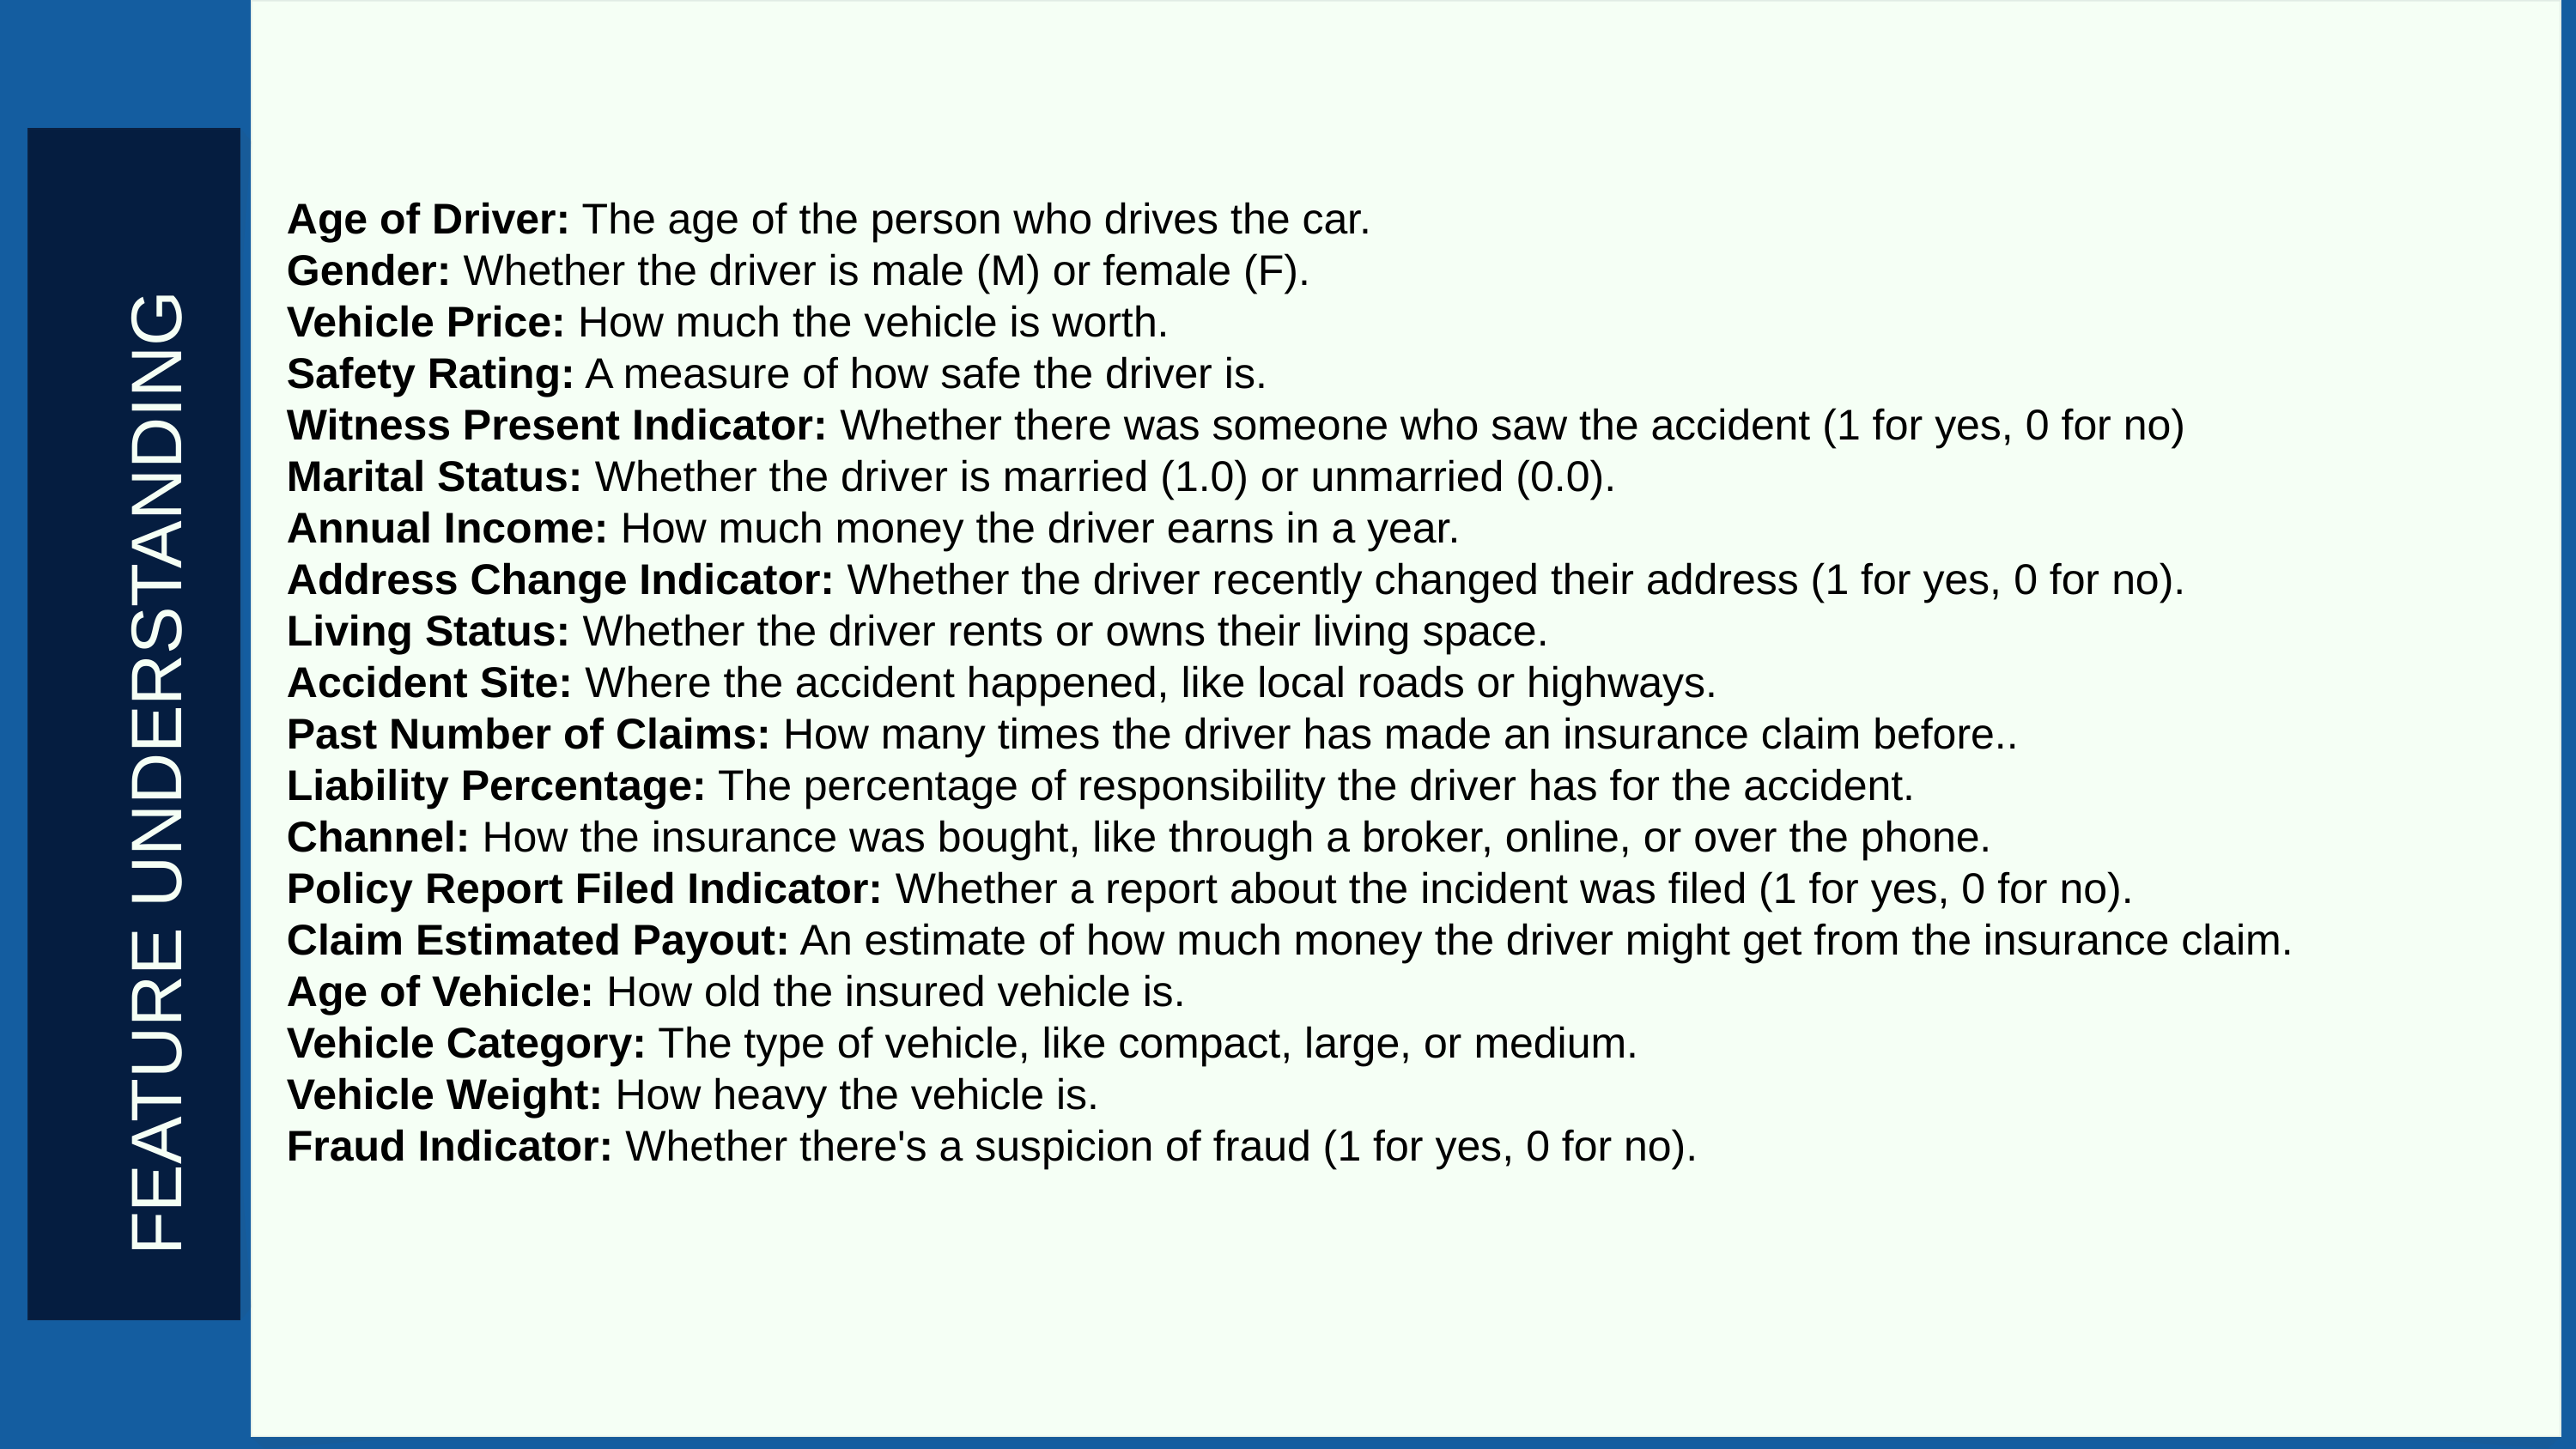

Age of Driver: The age of the person who drives the car.
Gender: Whether the driver is male (M) or female (F).
Vehicle Price: How much the vehicle is worth.
Safety Rating: A measure of how safe the driver is.
Witness Present Indicator: Whether there was someone who saw the accident (1 for yes, 0 for no)
Marital Status: Whether the driver is married (1.0) or unmarried (0.0).
Annual Income: How much money the driver earns in a year.
Address Change Indicator: Whether the driver recently changed their address (1 for yes, 0 for no).
Living Status: Whether the driver rents or owns their living space.
Accident Site: Where the accident happened, like local roads or highways.
Past Number of Claims: How many times the driver has made an insurance claim before..
Liability Percentage: The percentage of responsibility the driver has for the accident.
Channel: How the insurance was bought, like through a broker, online, or over the phone.
Policy Report Filed Indicator: Whether a report about the incident was filed (1 for yes, 0 for no).
Claim Estimated Payout: An estimate of how much money the driver might get from the insurance claim.
Age of Vehicle: How old the insured vehicle is.
Vehicle Category: The type of vehicle, like compact, large, or medium.
Vehicle Weight: How heavy the vehicle is.
Fraud Indicator: Whether there's a suspicion of fraud (1 for yes, 0 for no).

FEATURE UNDERSTANDING